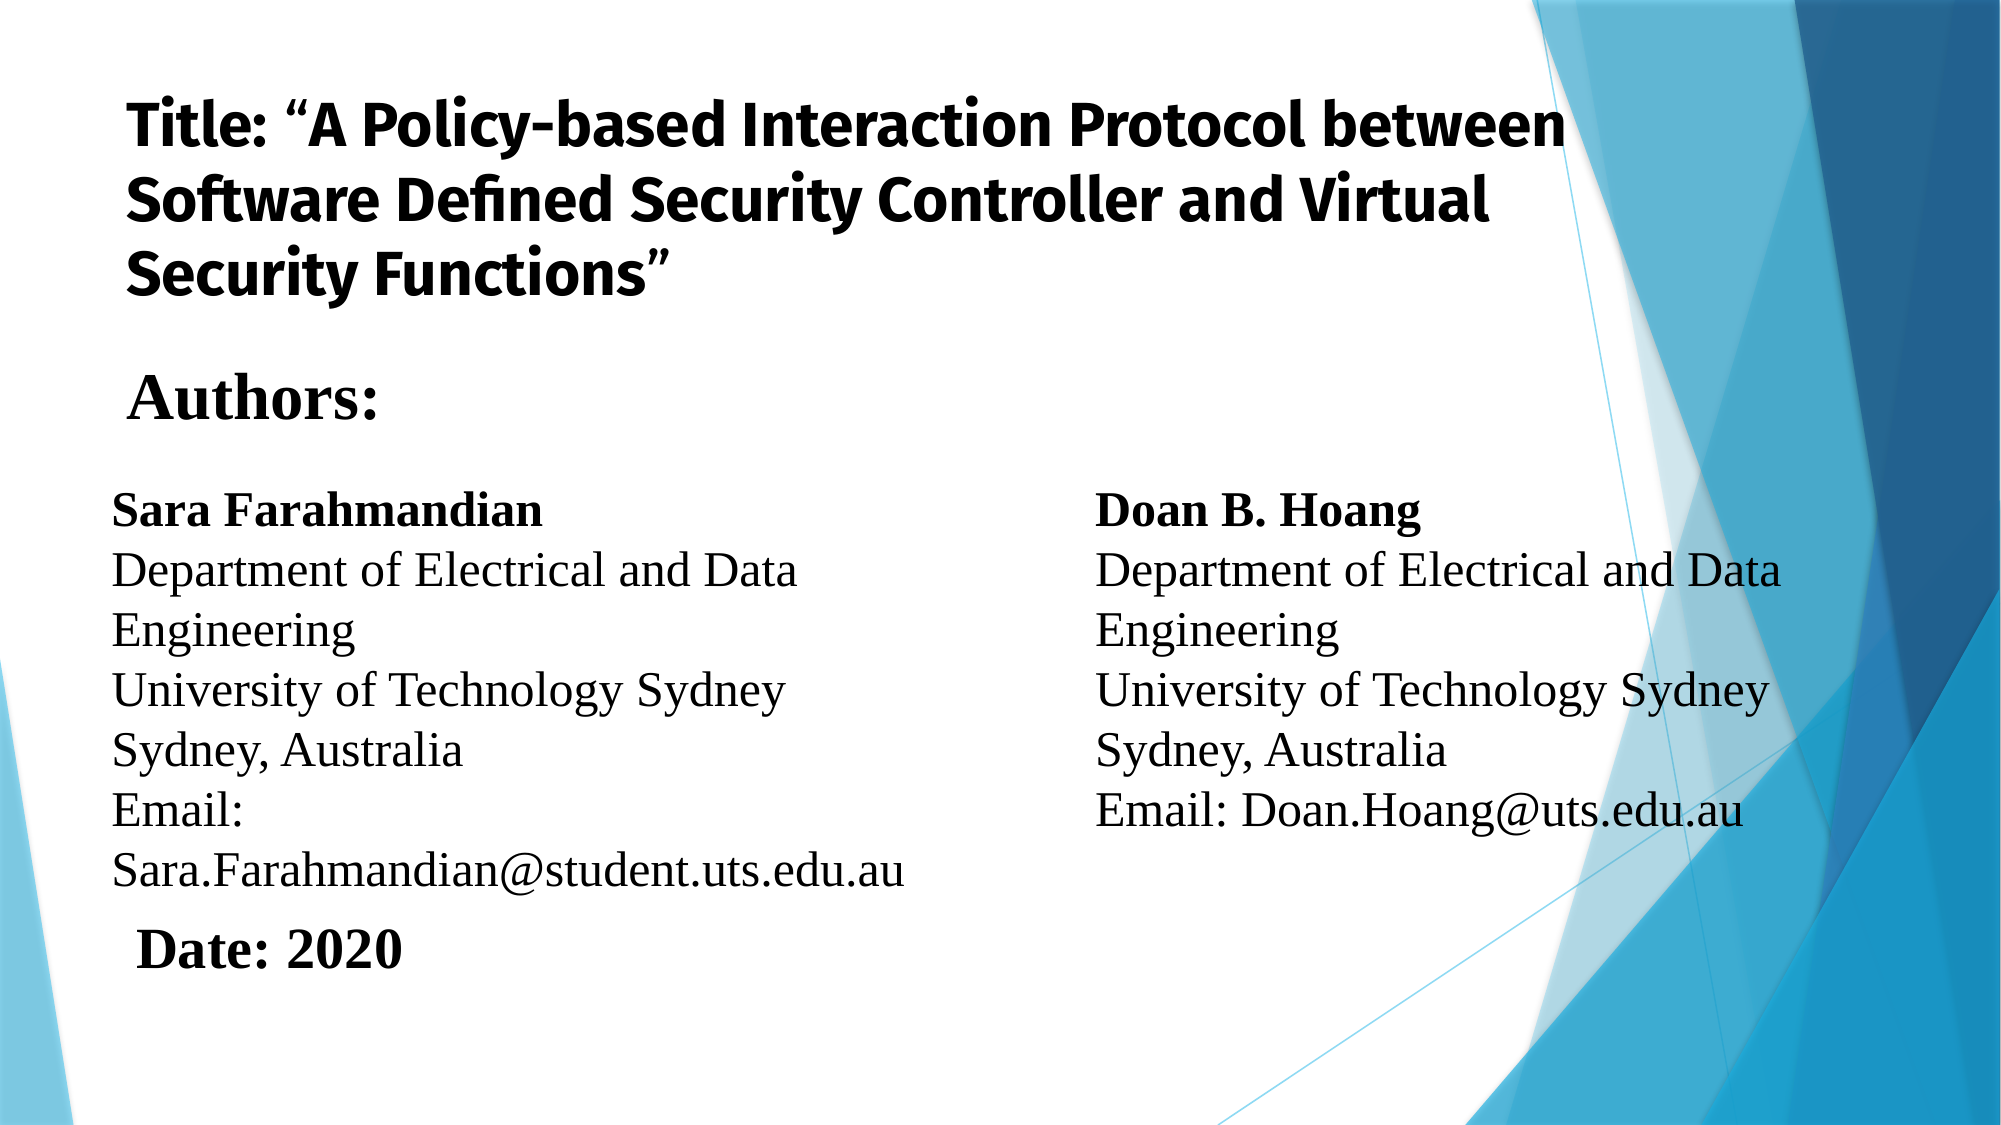

# Title: “A Policy-based Interaction Protocol between Software Defined Security Controller and Virtual Security Functions”
Authors:
Sara Farahmandian
Department of Electrical and Data Engineering
University of Technology Sydney
Sydney, Australia
Email: Sara.Farahmandian@student.uts.edu.au
Doan B. Hoang
Department of Electrical and Data Engineering
University of Technology Sydney
Sydney, Australia
Email: Doan.Hoang@uts.edu.au
Date: 2020